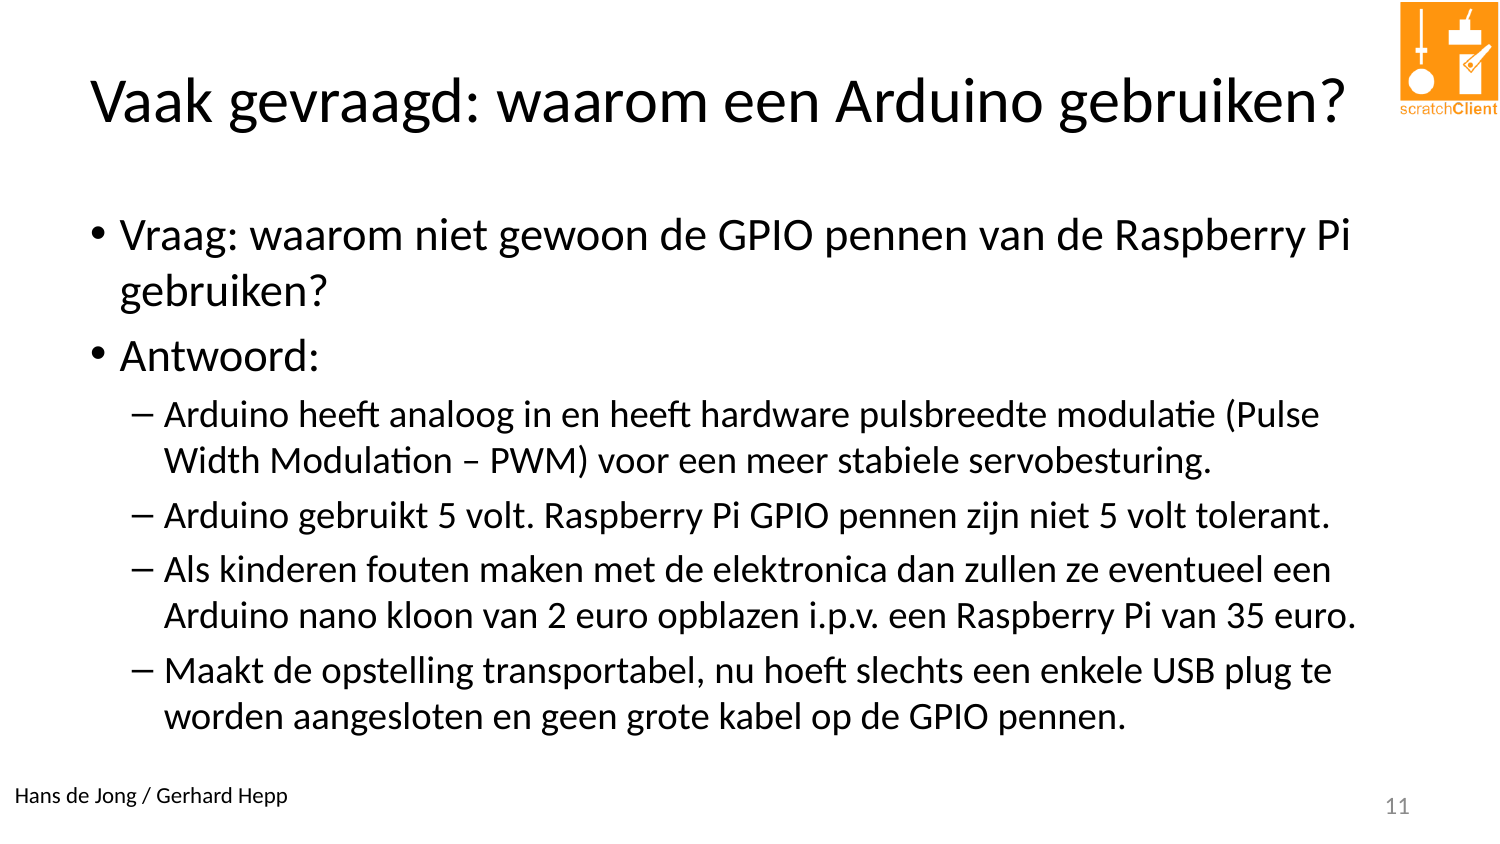

# Vaak gevraagd: waarom een Arduino gebruiken?
Vraag: waarom niet gewoon de GPIO pennen van de Raspberry Pi gebruiken?
Antwoord:
Arduino heeft analoog in en heeft hardware pulsbreedte modulatie (Pulse Width Modulation – PWM) voor een meer stabiele servobesturing.
Arduino gebruikt 5 volt. Raspberry Pi GPIO pennen zijn niet 5 volt tolerant.
Als kinderen fouten maken met de elektronica dan zullen ze eventueel een Arduino nano kloon van 2 euro opblazen i.p.v. een Raspberry Pi van 35 euro.
Maakt de opstelling transportabel, nu hoeft slechts een enkele USB plug te worden aangesloten en geen grote kabel op de GPIO pennen.
11